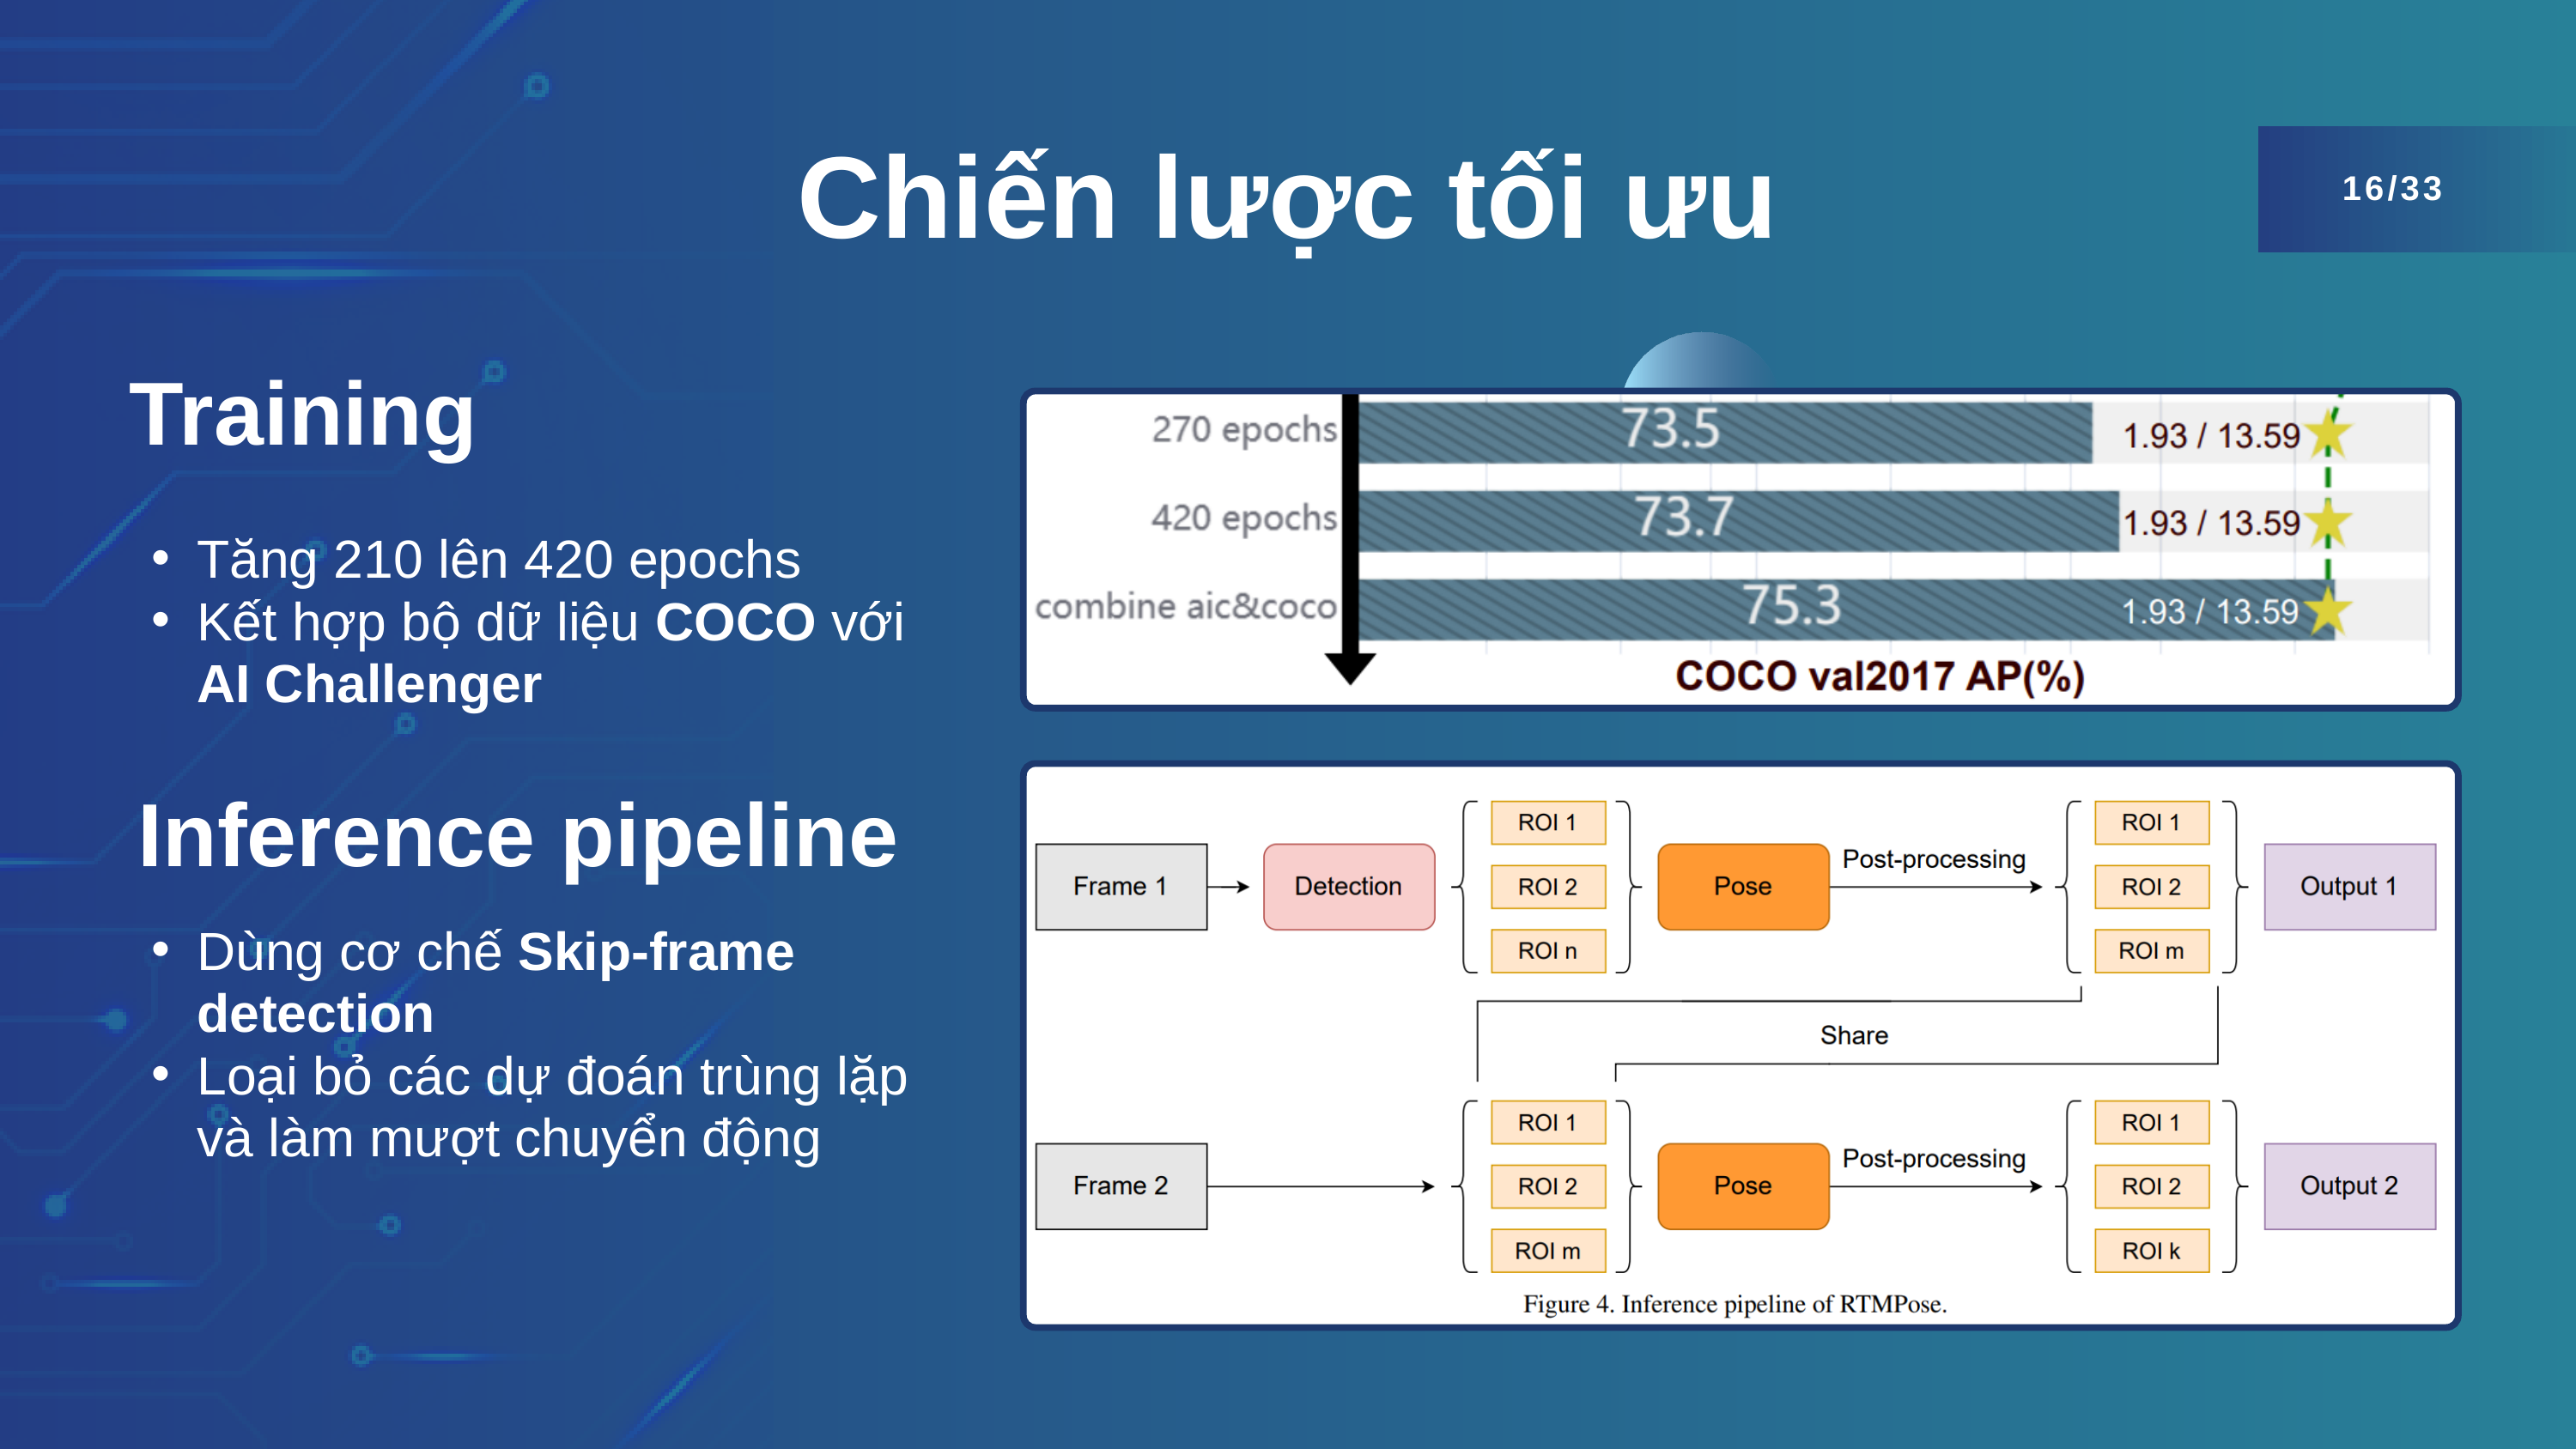

Chiến lược tối ưu
16/33

Training

Tăng 210 lên 420 epochs
Kết hợp bộ dữ liệu COCO với AI Challenger

Inference pipeline
Dùng cơ chế Skip-frame detection
Loại bỏ các dự đoán trùng lặp và làm mượt chuyển động